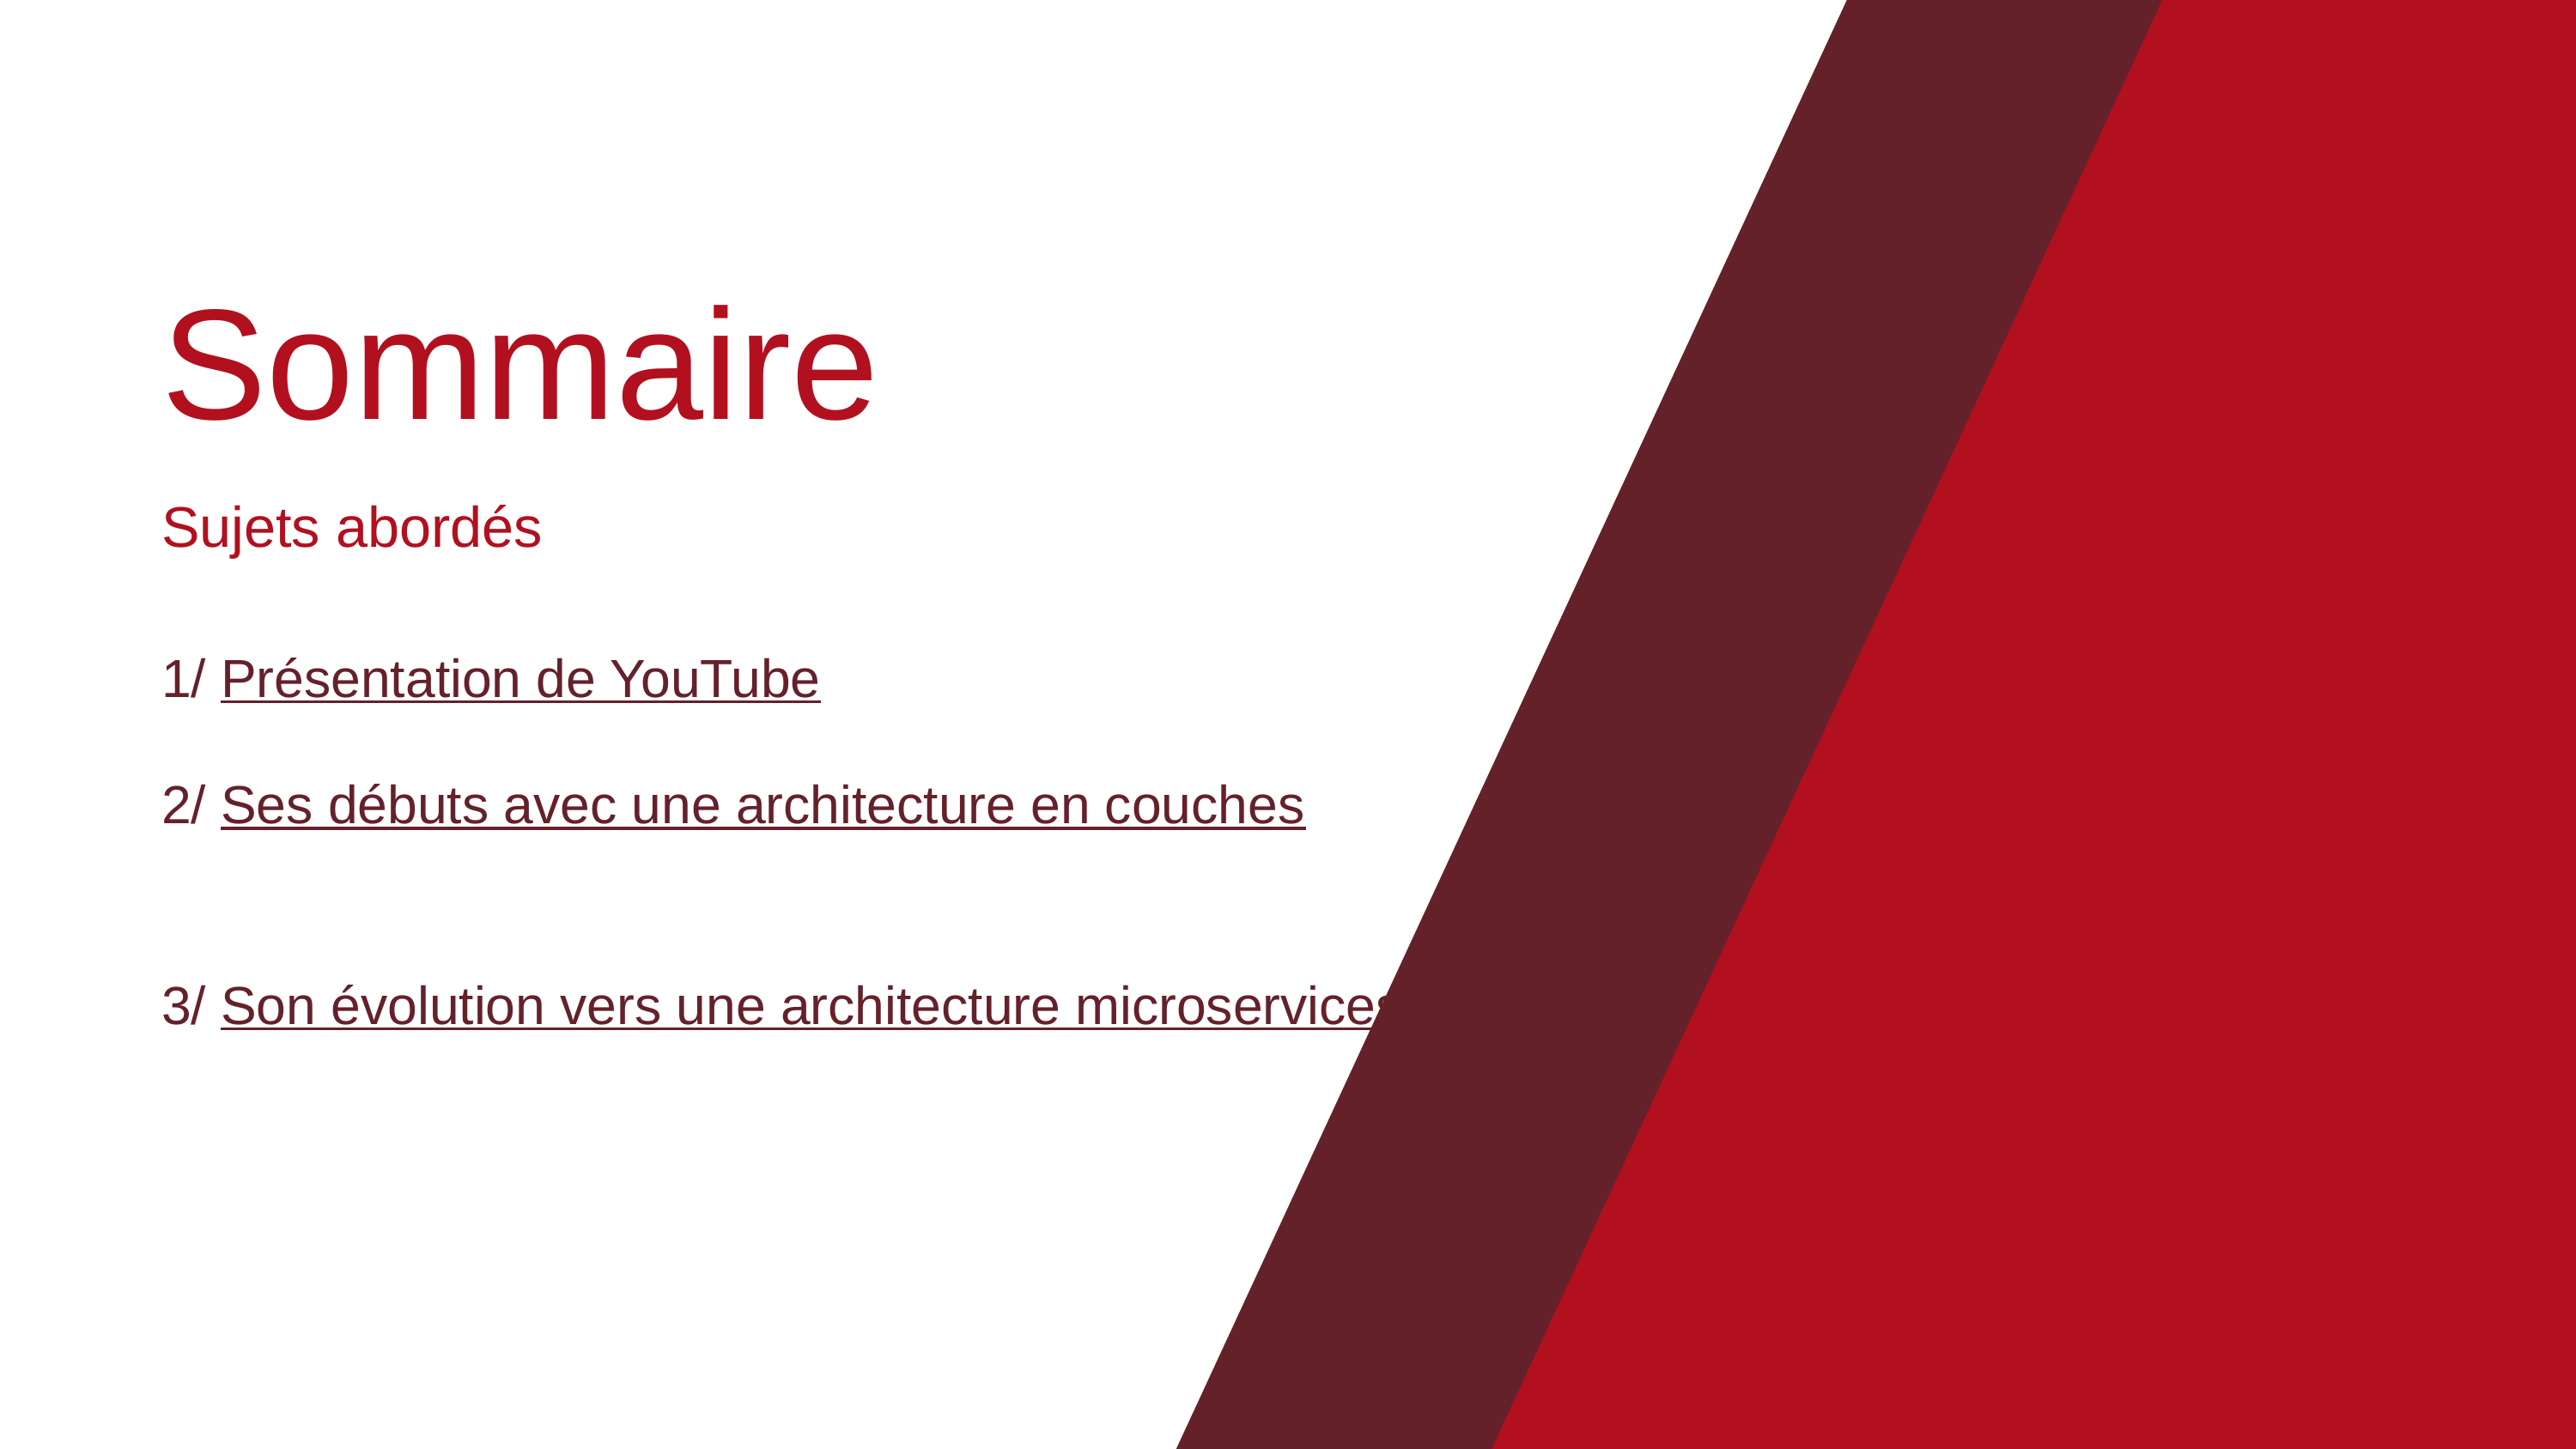

Sommaire
Sujets abordés
1/ Présentation de YouTube
2/ Ses débuts avec une architecture en couches
3/ Son évolution vers une architecture microservices